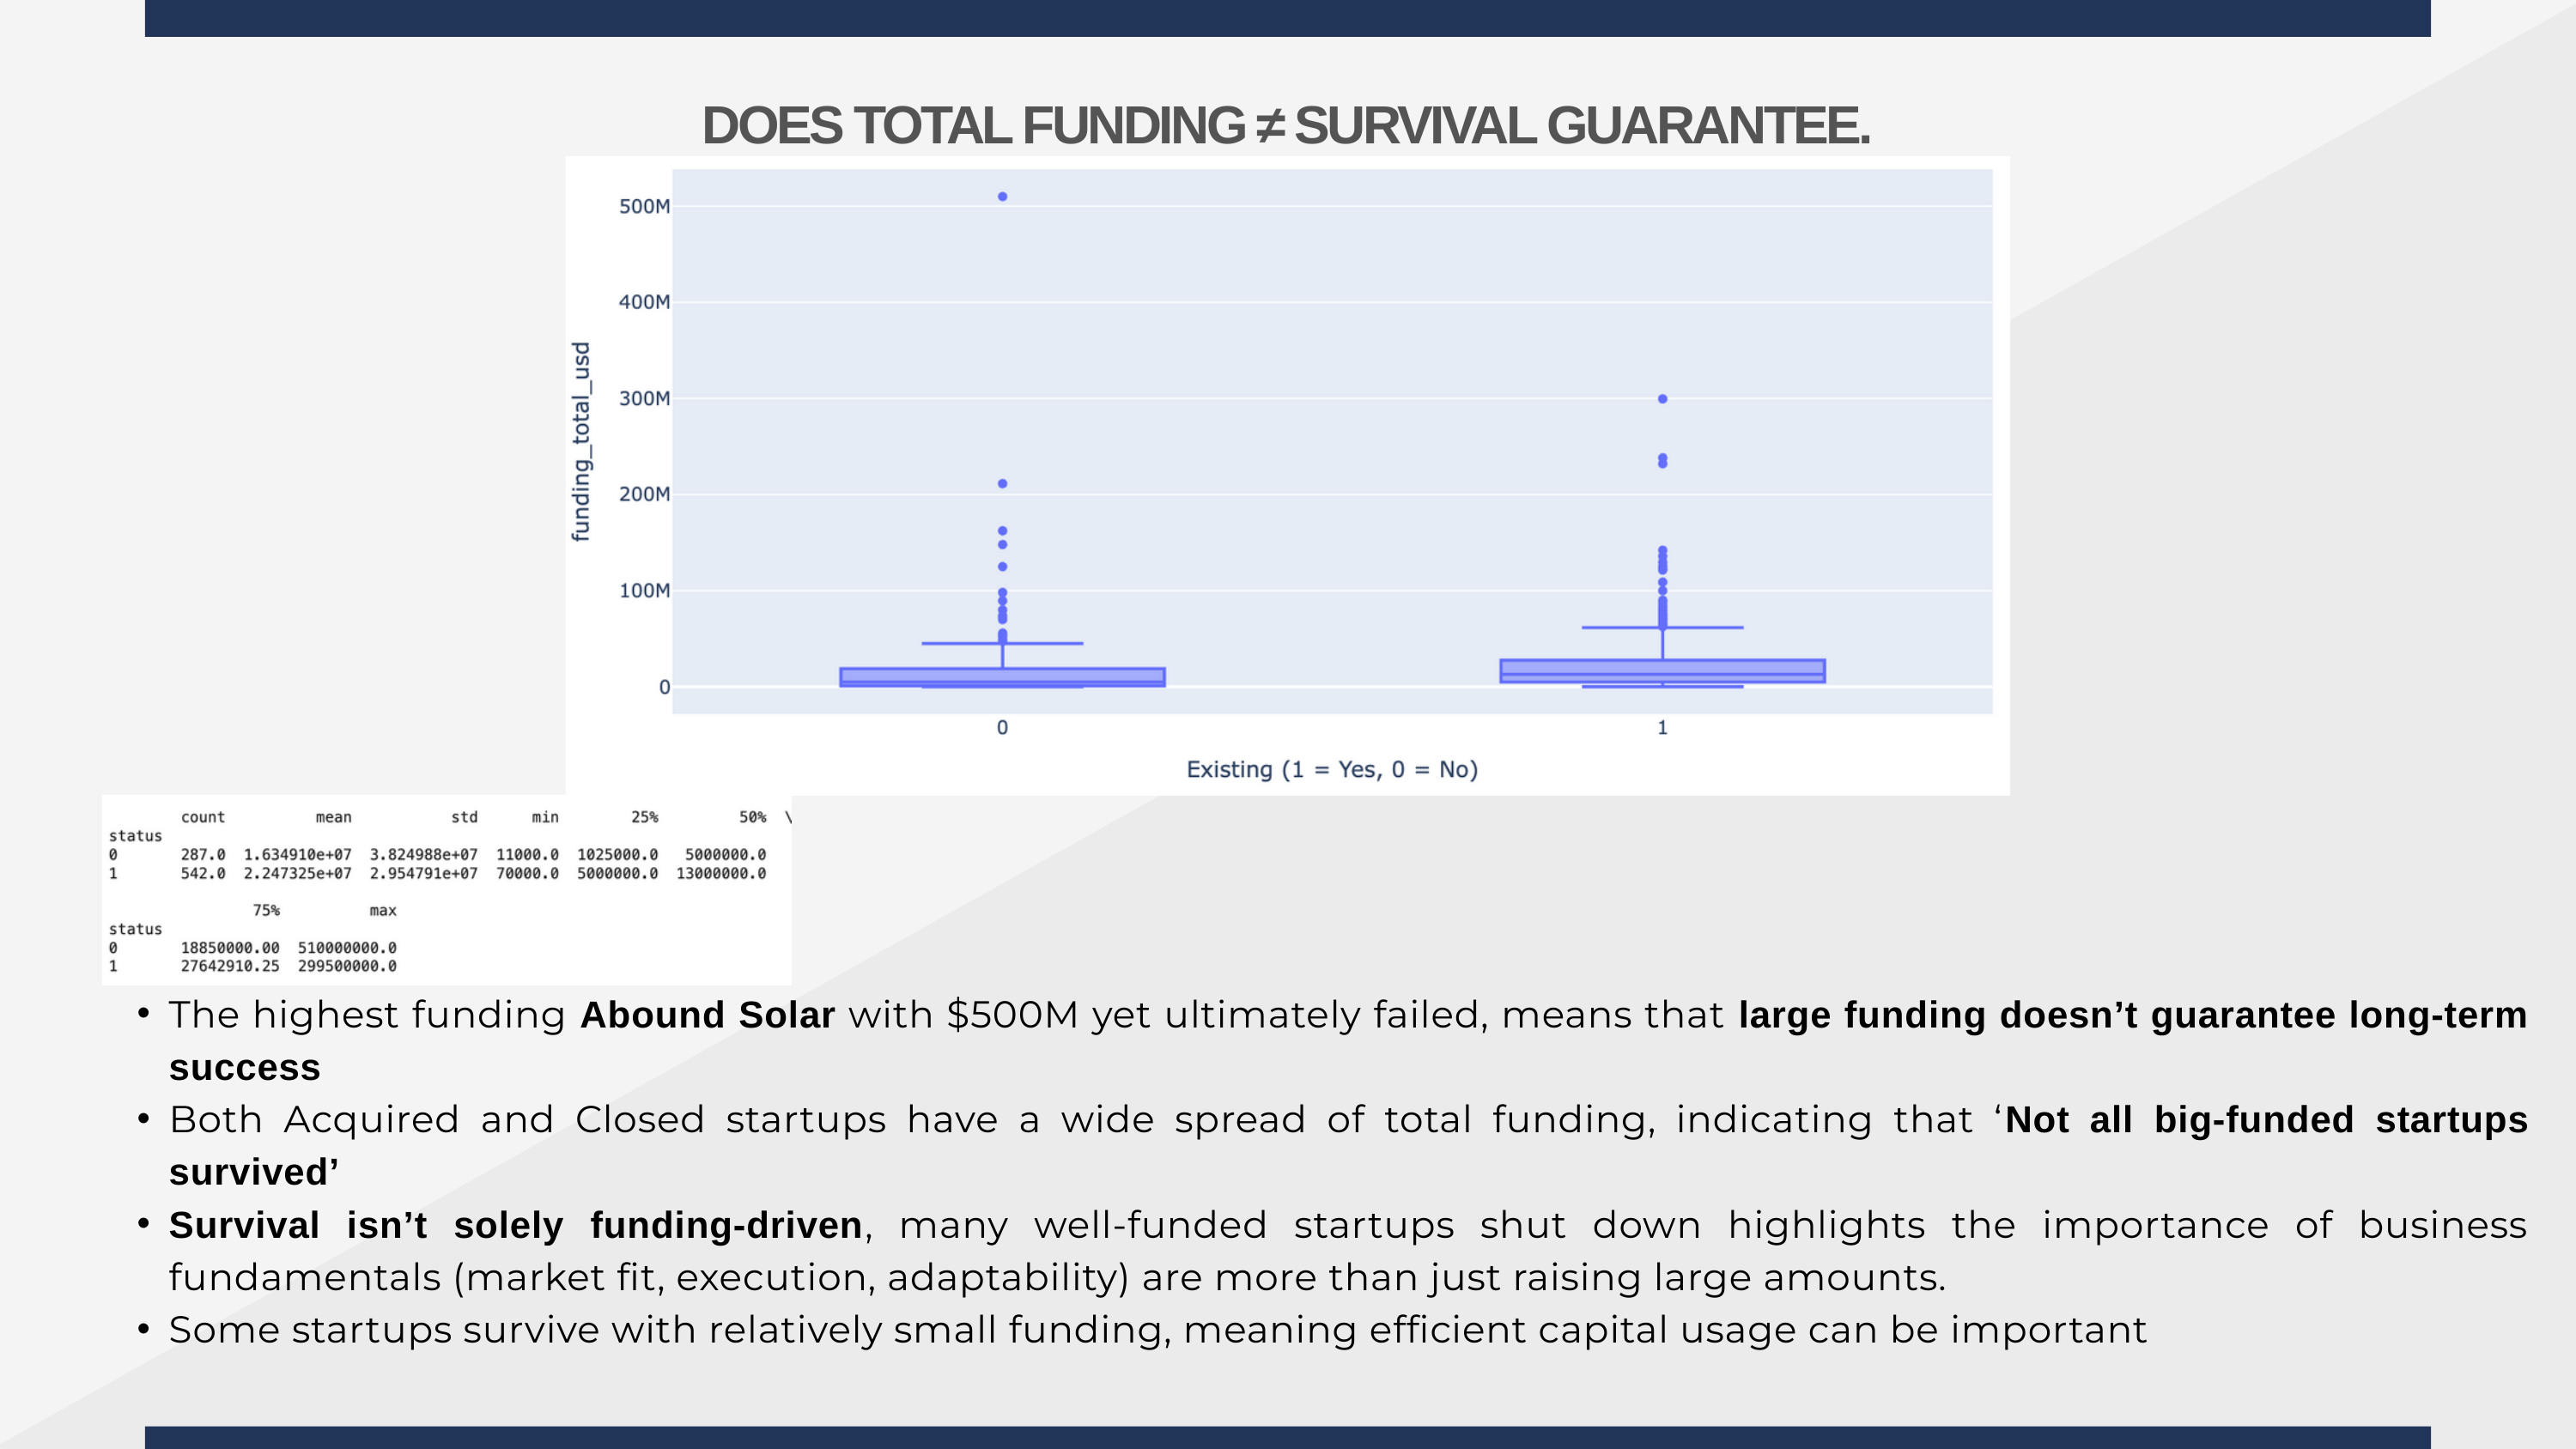

DOES TOTAL FUNDING ≠ SURVIVAL GUARANTEE.

The highest funding Abound Solar with $500M yet ultimately failed, means that large funding doesn’t guarantee long-term success
Both Acquired and Closed startups have a wide spread of total funding, indicating that ‘Not all big-funded startups survived’
Survival isn’t solely funding-driven, many well-funded startups shut down highlights the importance of business fundamentals (market fit, execution, adaptability) are more than just raising large amounts.
Some startups survive with relatively small funding, meaning efficient capital usage can be important